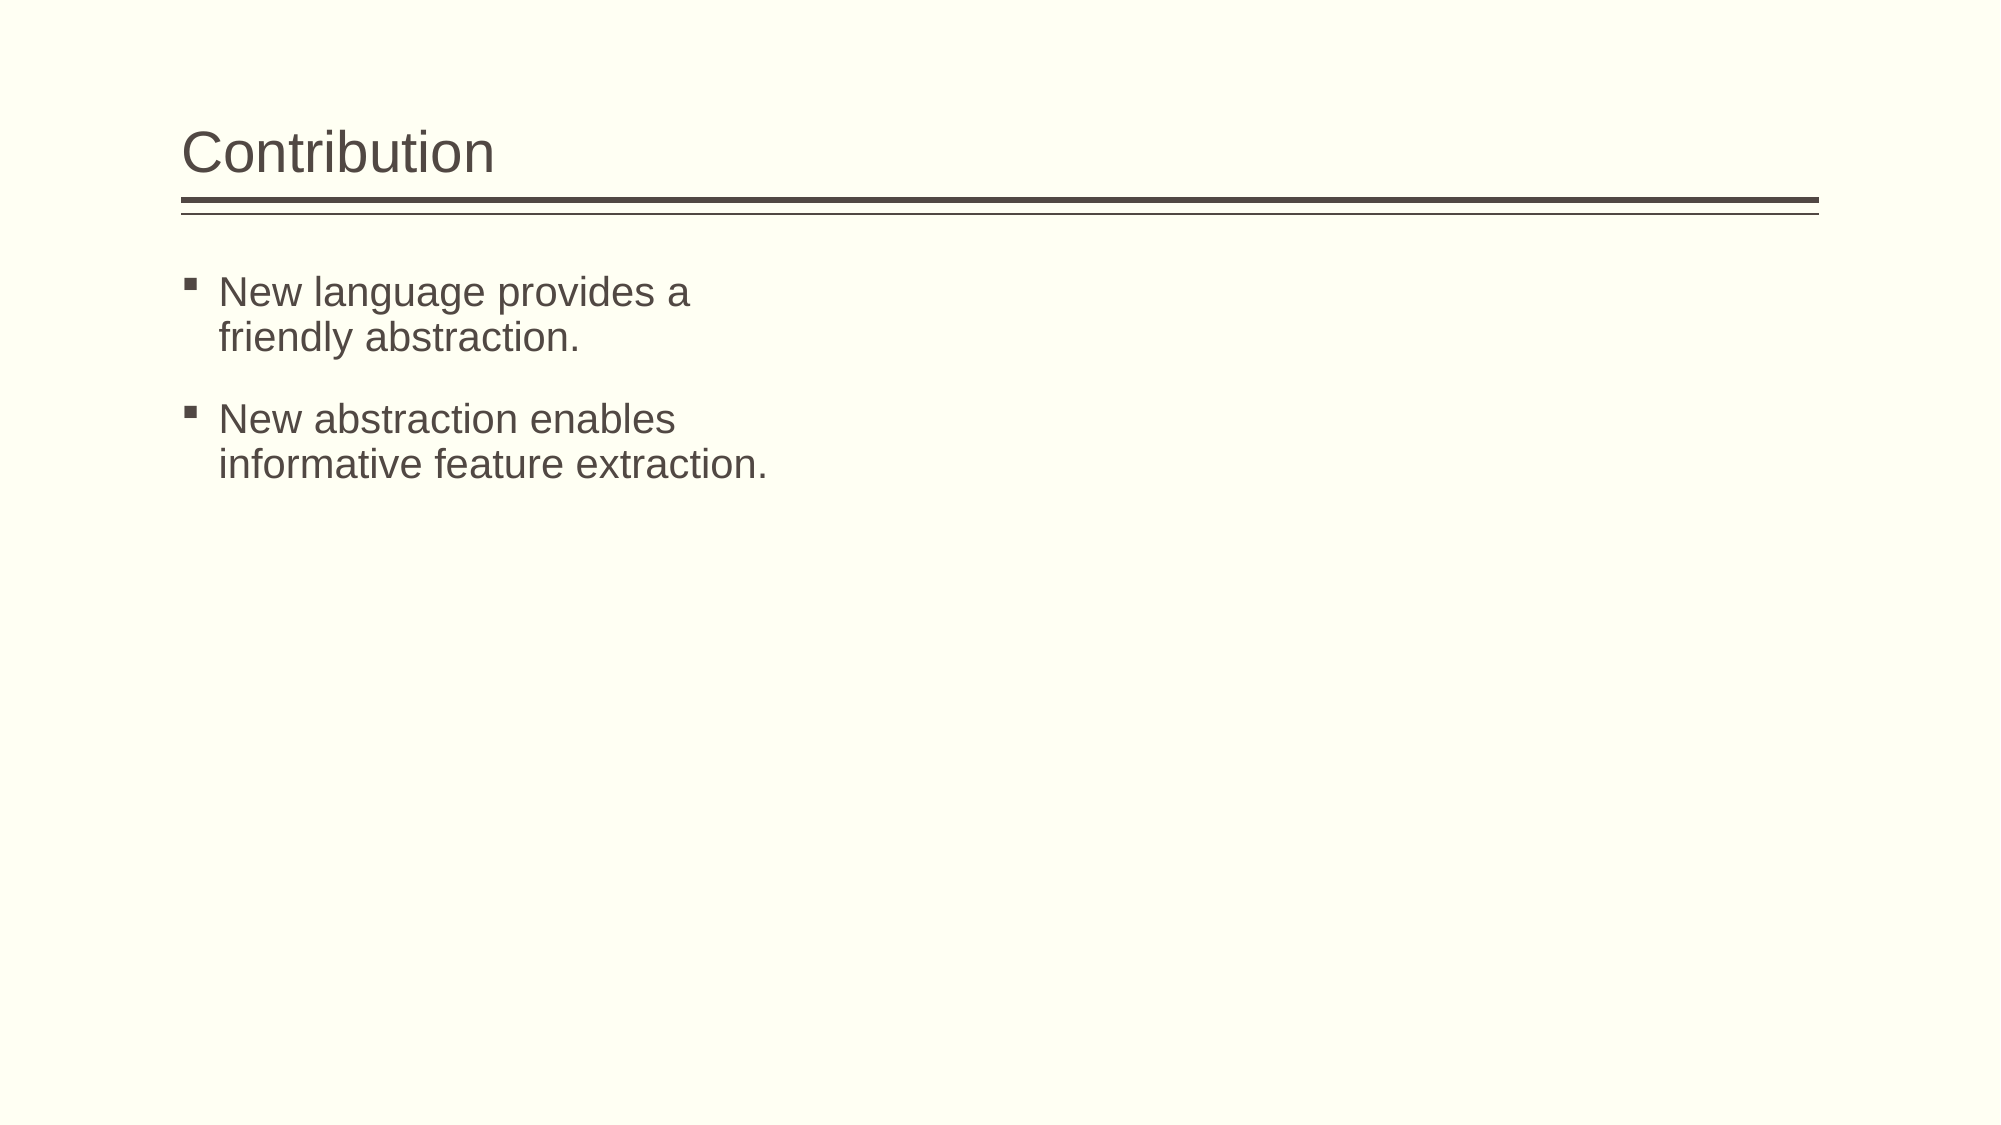

# Contribution
New language provides a friendly abstraction.
New abstraction enables informative feature extraction.